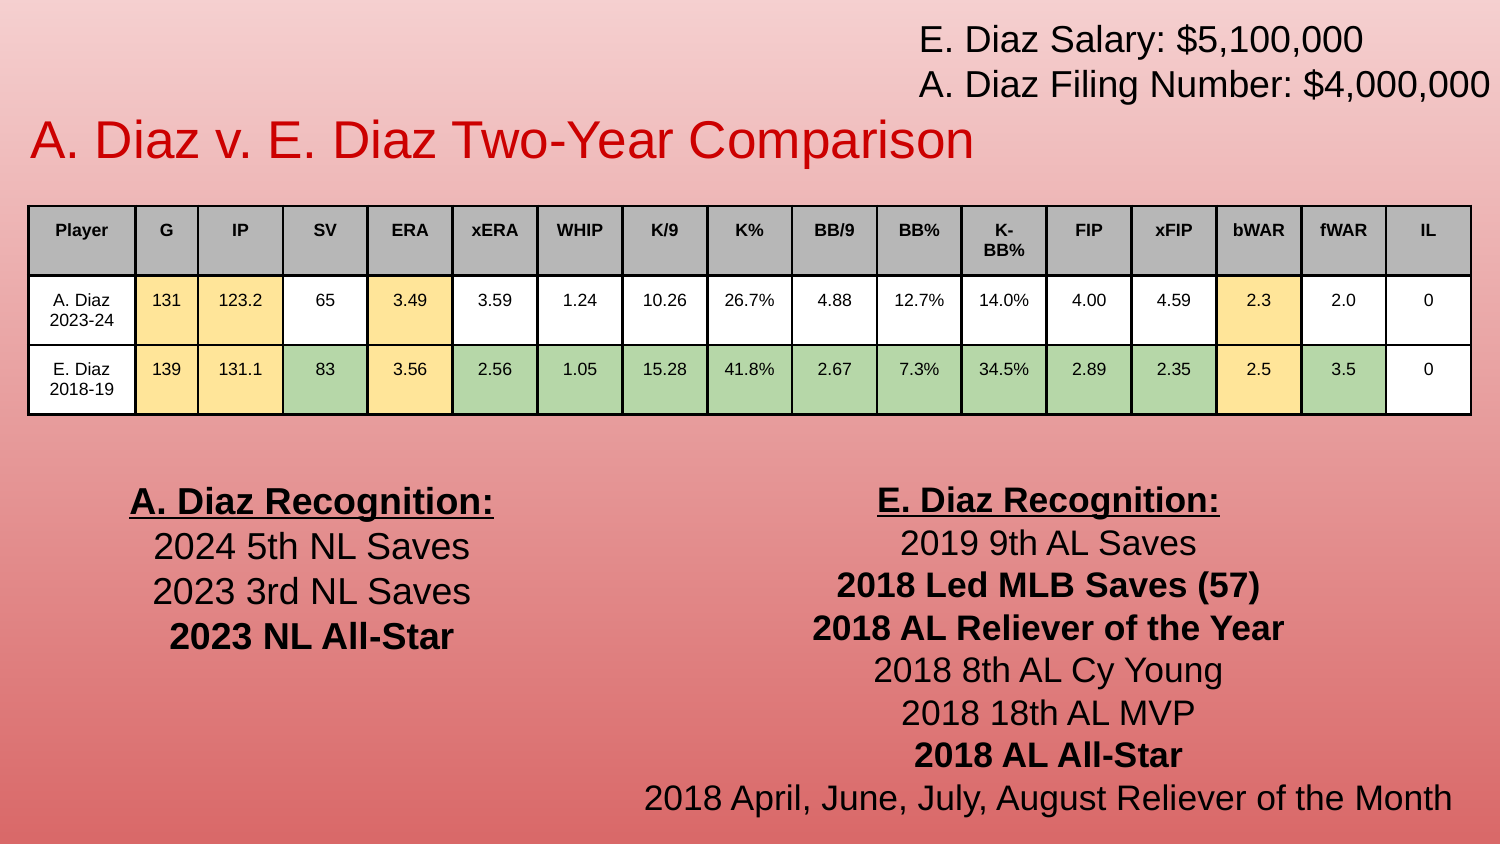

E. Diaz Salary: $5,100,000
A. Diaz Filing Number: $4,000,000

# A. Diaz v. E. Diaz Two-Year Comparison
| Player | G | IP | SV | ERA | xERA | WHIP | K/9 | K% | BB/9 | BB% | K- BB% | FIP | xFIP | bWAR | fWAR | IL |
| --- | --- | --- | --- | --- | --- | --- | --- | --- | --- | --- | --- | --- | --- | --- | --- | --- |
| A. Diaz 2023-24 | 131 | 123.2 | 65 | 3.49 | 3.59 | 1.24 | 10.26 | 26.7% | 4.88 | 12.7% | 14.0% | 4.00 | 4.59 | 2.3 | 2.0 | 0 |
| E. Diaz 2018-19 | 139 | 131.1 | 83 | 3.56 | 2.56 | 1.05 | 15.28 | 41.8% | 2.67 | 7.3% | 34.5% | 2.89 | 2.35 | 2.5 | 3.5 | 0 |
A. Diaz Recognition:
2024 5th NL Saves
2023 3rd NL Saves
2023 NL All-Star
E. Diaz Recognition:
2019 9th AL Saves
2018 Led MLB Saves (57)
2018 AL Reliever of the Year
2018 8th AL Cy Young
2018 18th AL MVP
2018 AL All-Star
2018 April, June, July, August Reliever of the Month